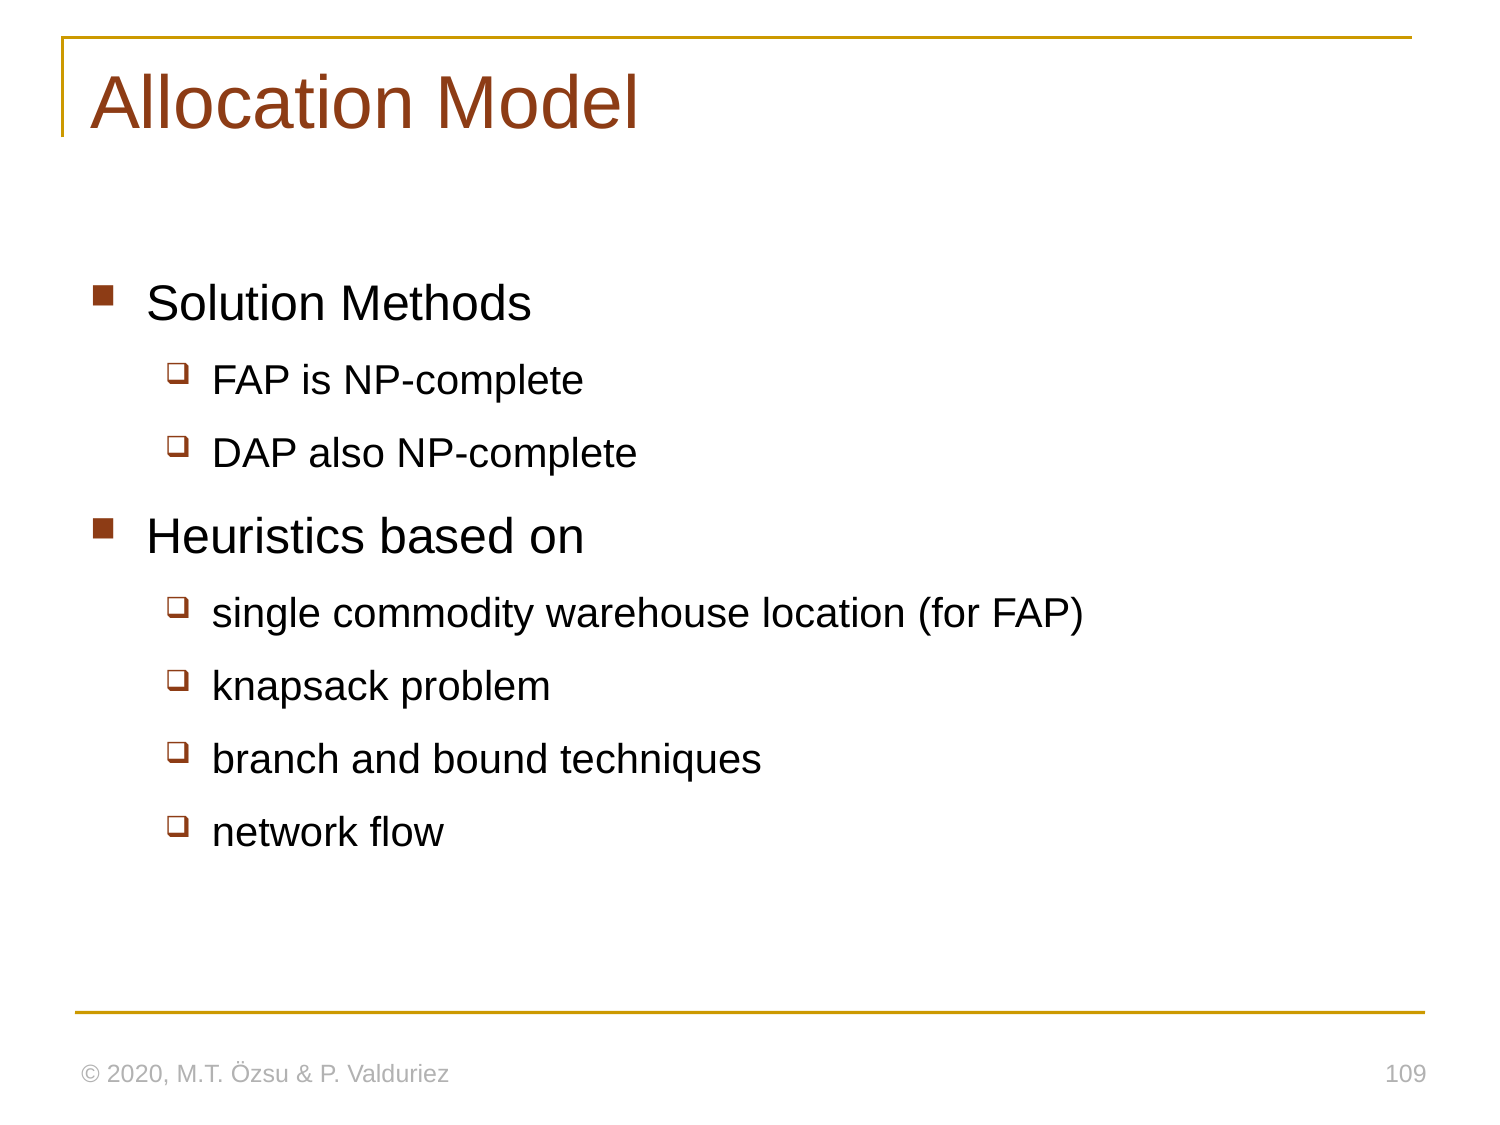

# Allocation Model
Solution Methods
FAP is NP-complete
DAP also NP-complete
Heuristics based on
single commodity warehouse location (for FAP)
knapsack problem
branch and bound techniques
network flow
© 2020, M.T. Özsu & P. Valduriez
109